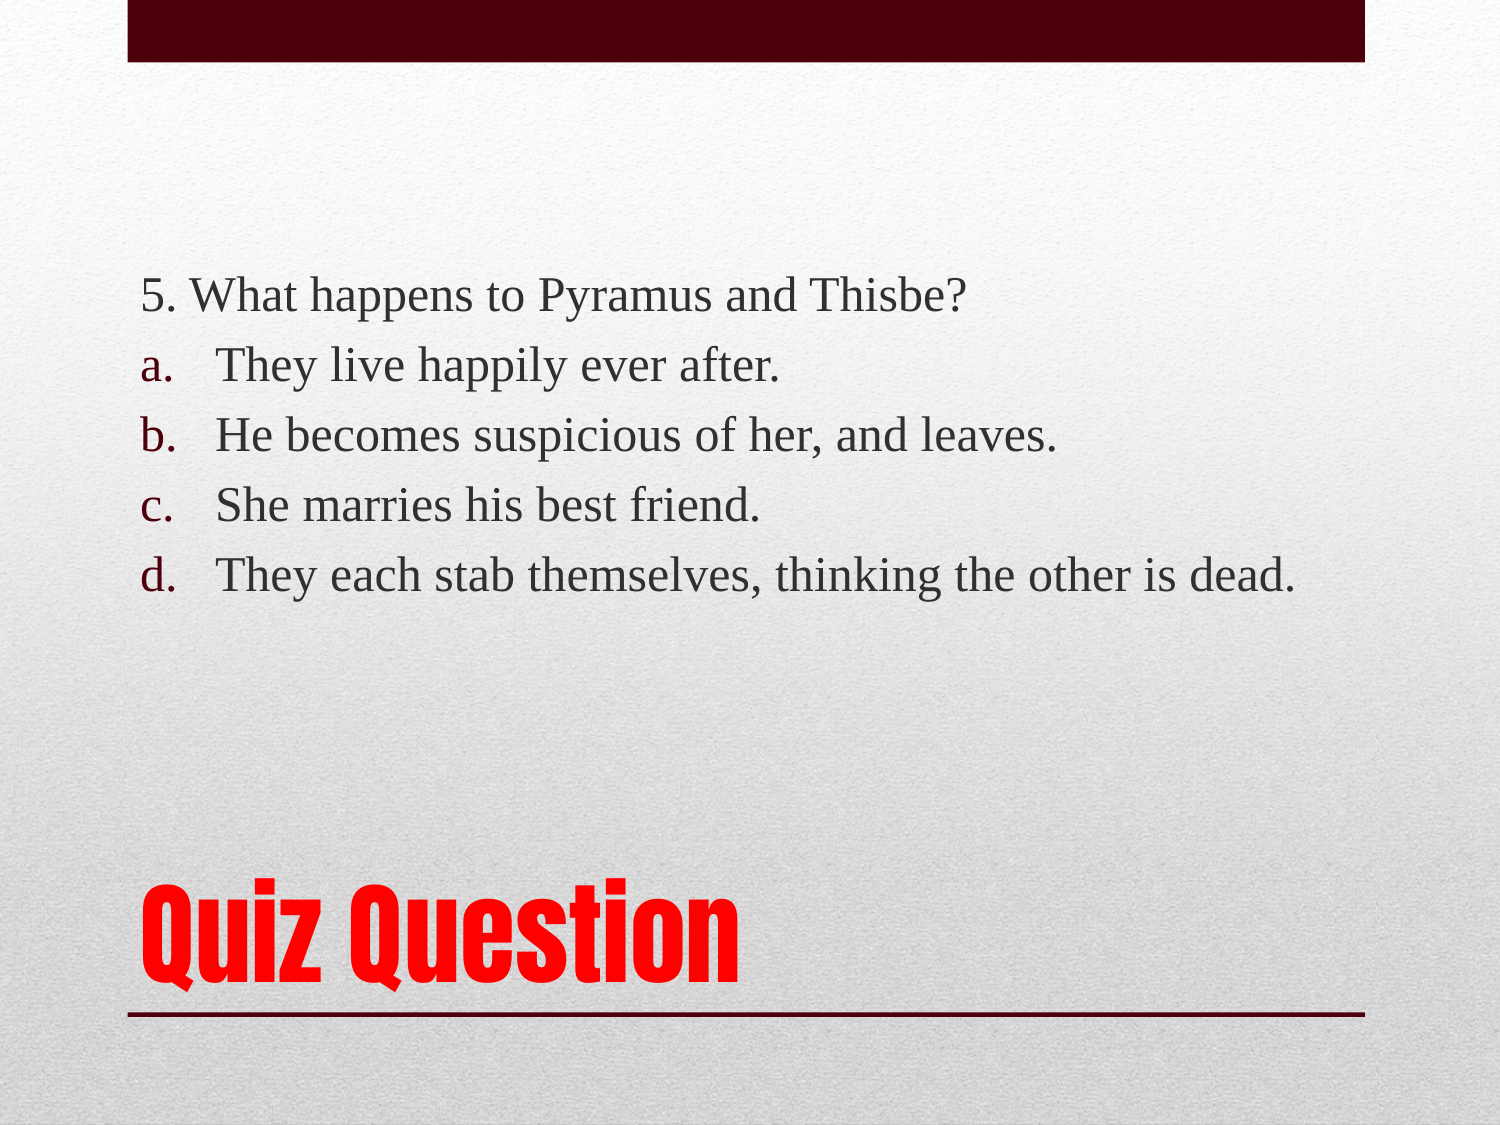

5. What happens to Pyramus and Thisbe?
They live happily ever after.
He becomes suspicious of her, and leaves.
She marries his best friend.
They each stab themselves, thinking the other is dead.
# Quiz Question